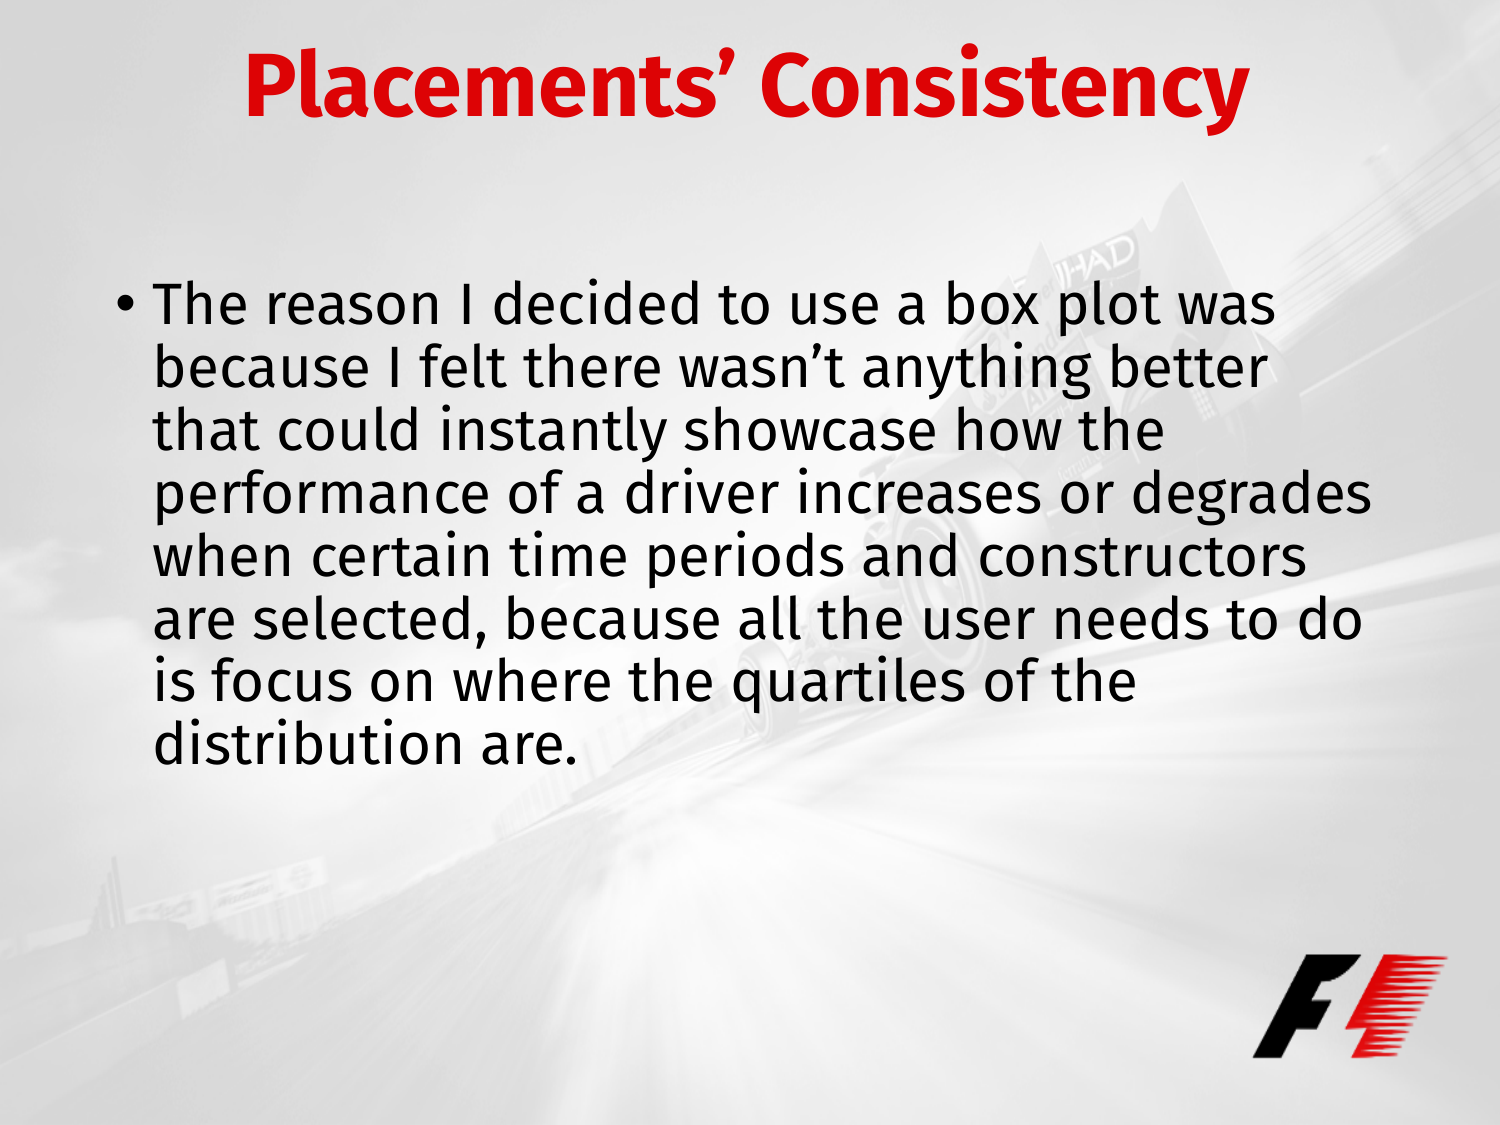

# Placements’ Consistency
The reason I decided to use a box plot was because I felt there wasn’t anything better that could instantly showcase how the performance of a driver increases or degrades when certain time periods and constructors are selected, because all the user needs to do is focus on where the quartiles of the distribution are.